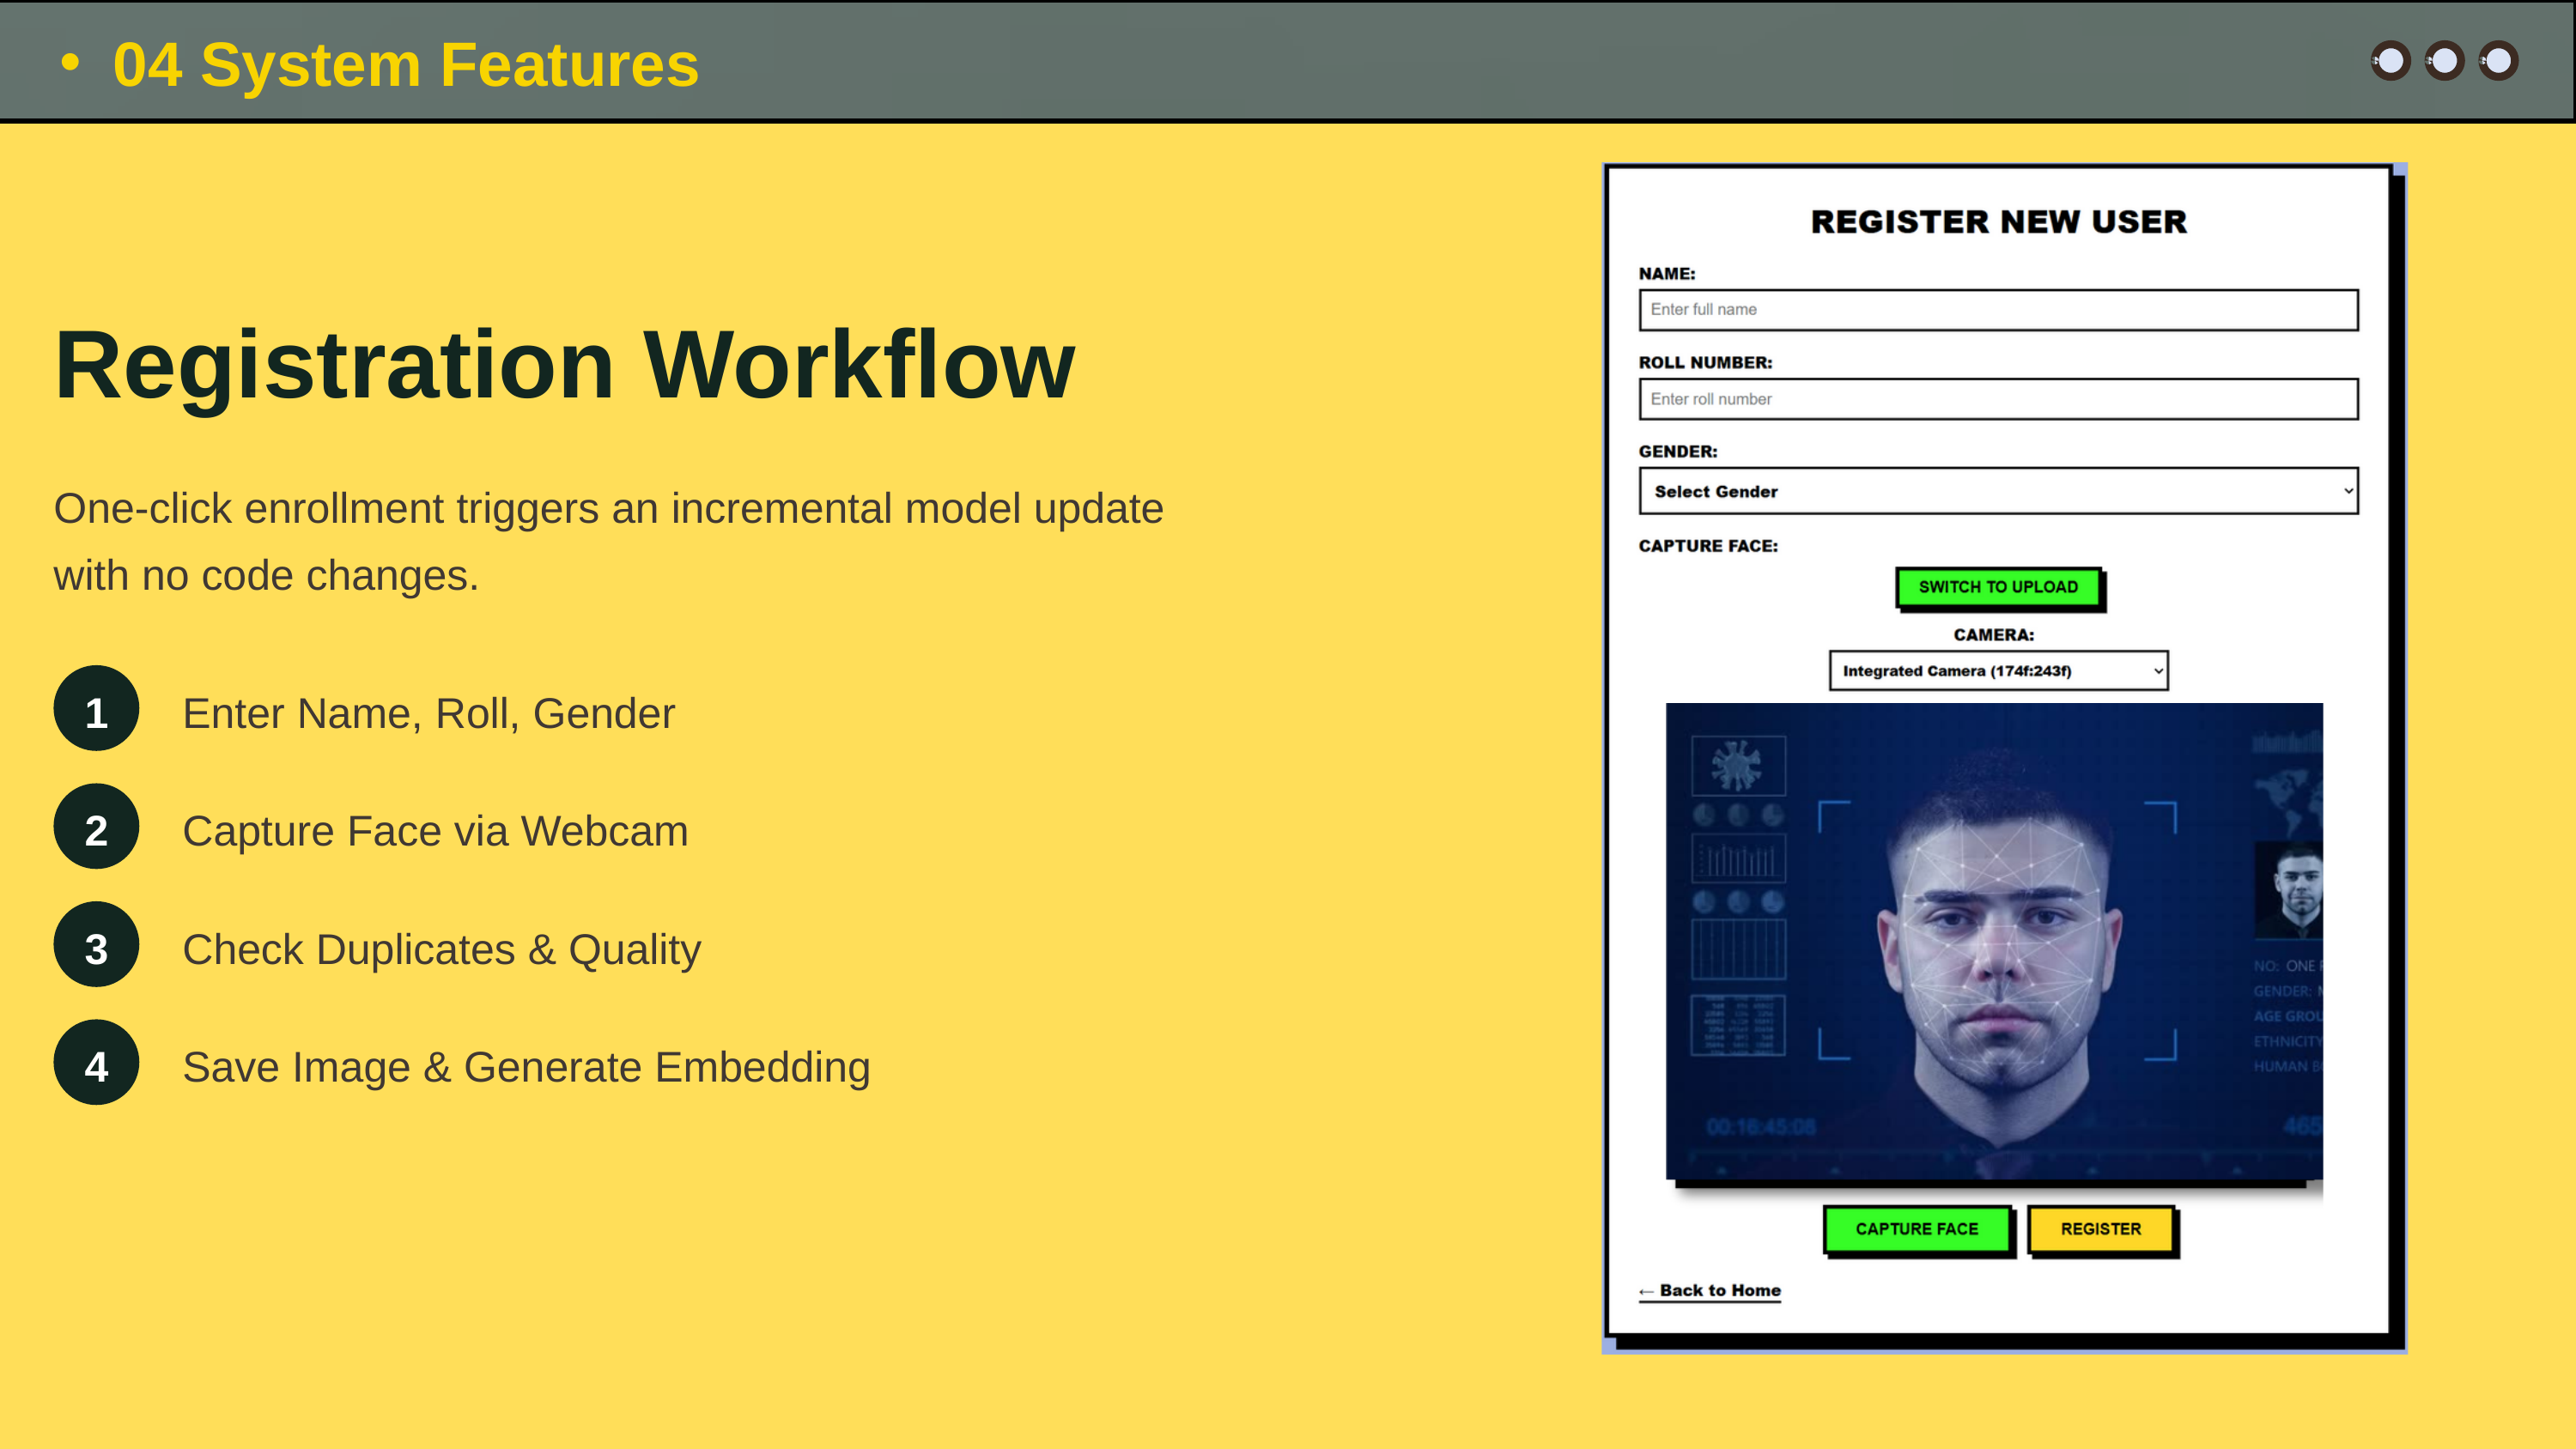

04 System Features

Registration Workflow
One-click enrollment triggers an incremental model update with no code changes.

1

Enter Name, Roll, Gender

2

Capture Face via Webcam

3

Check Duplicates & Quality

4

Save Image & Generate Embedding